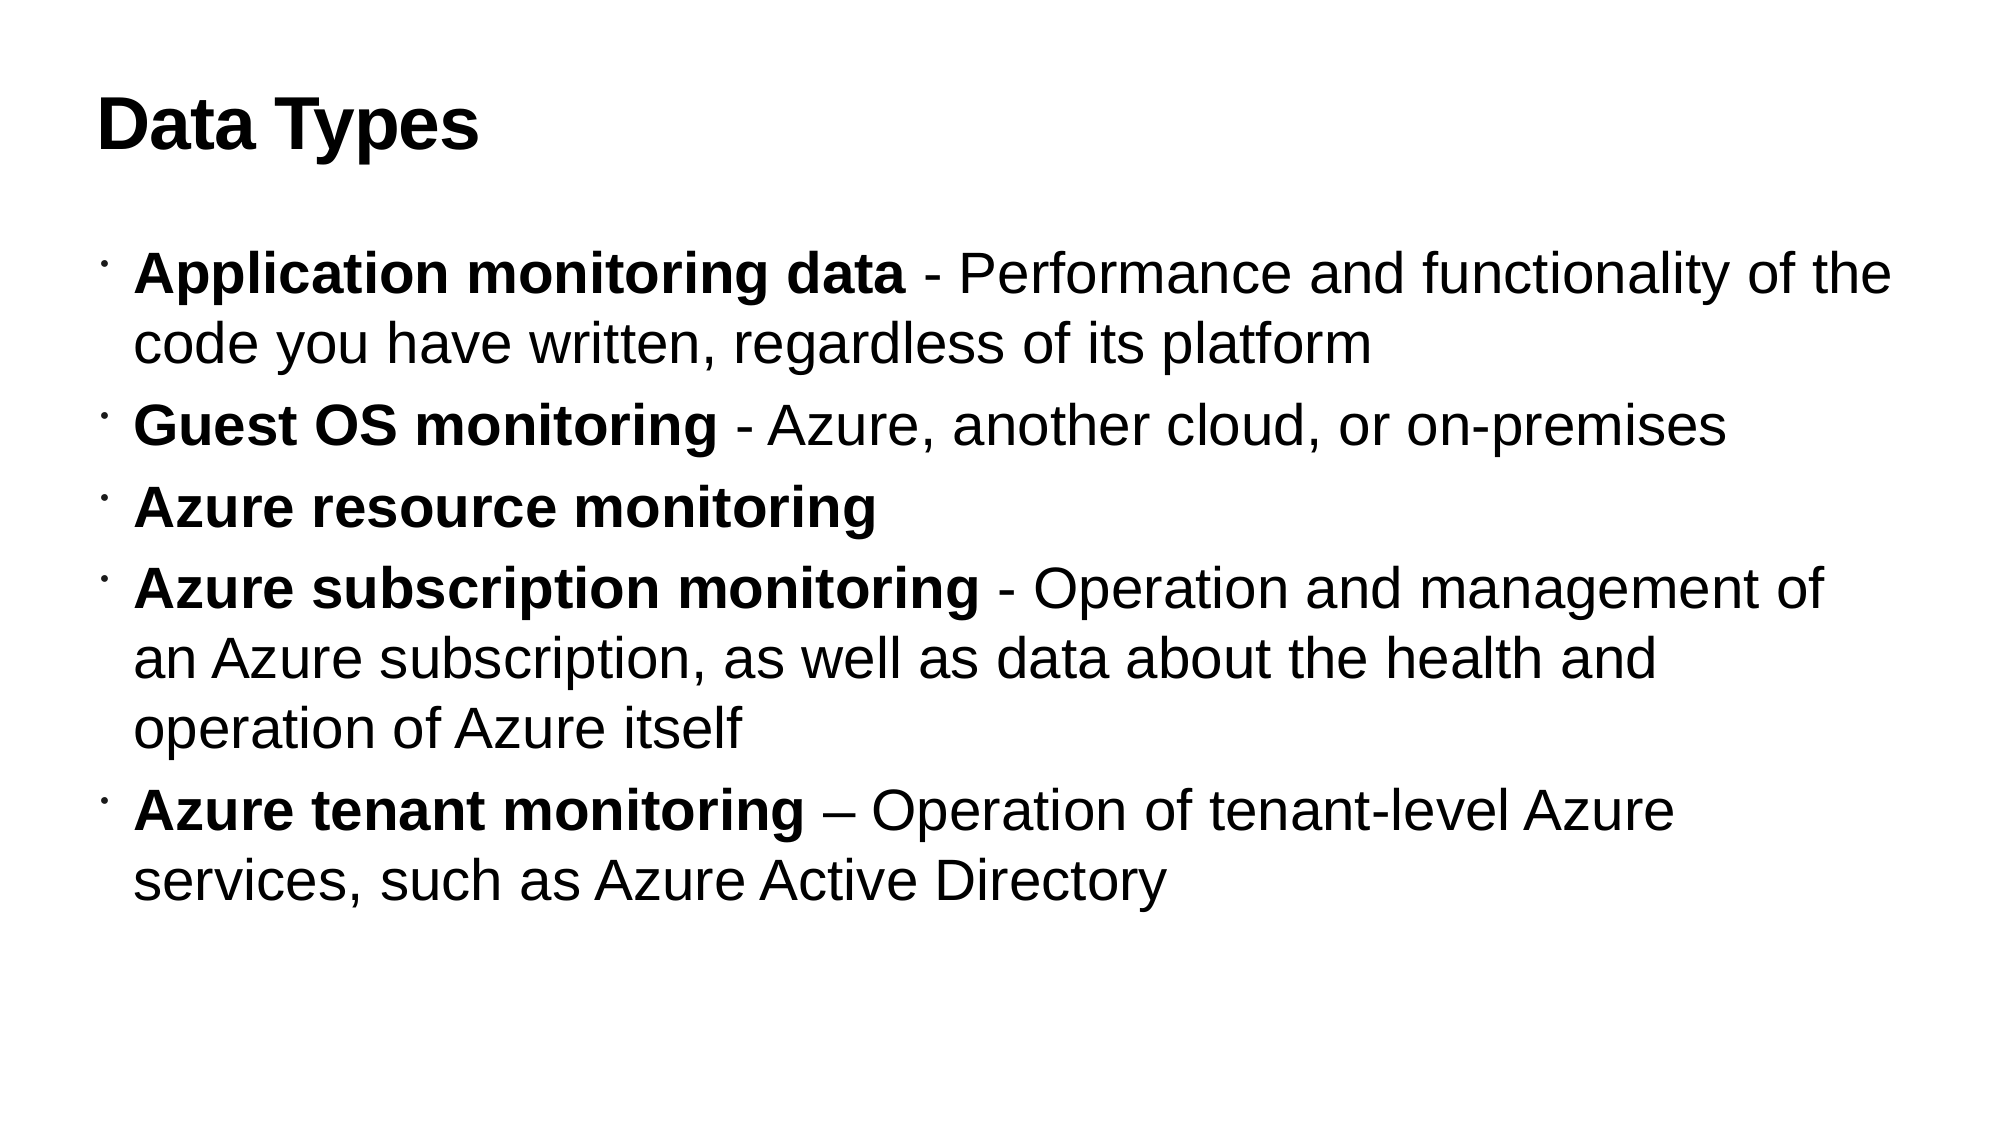

# Data Types
Application monitoring data - Performance and functionality of the code you have written, regardless of its platform
Guest OS monitoring - Azure, another cloud, or on-premises
Azure resource monitoring
Azure subscription monitoring - Operation and management of an Azure subscription, as well as data about the health and operation of Azure itself
Azure tenant monitoring – Operation of tenant-level Azure services, such as Azure Active Directory